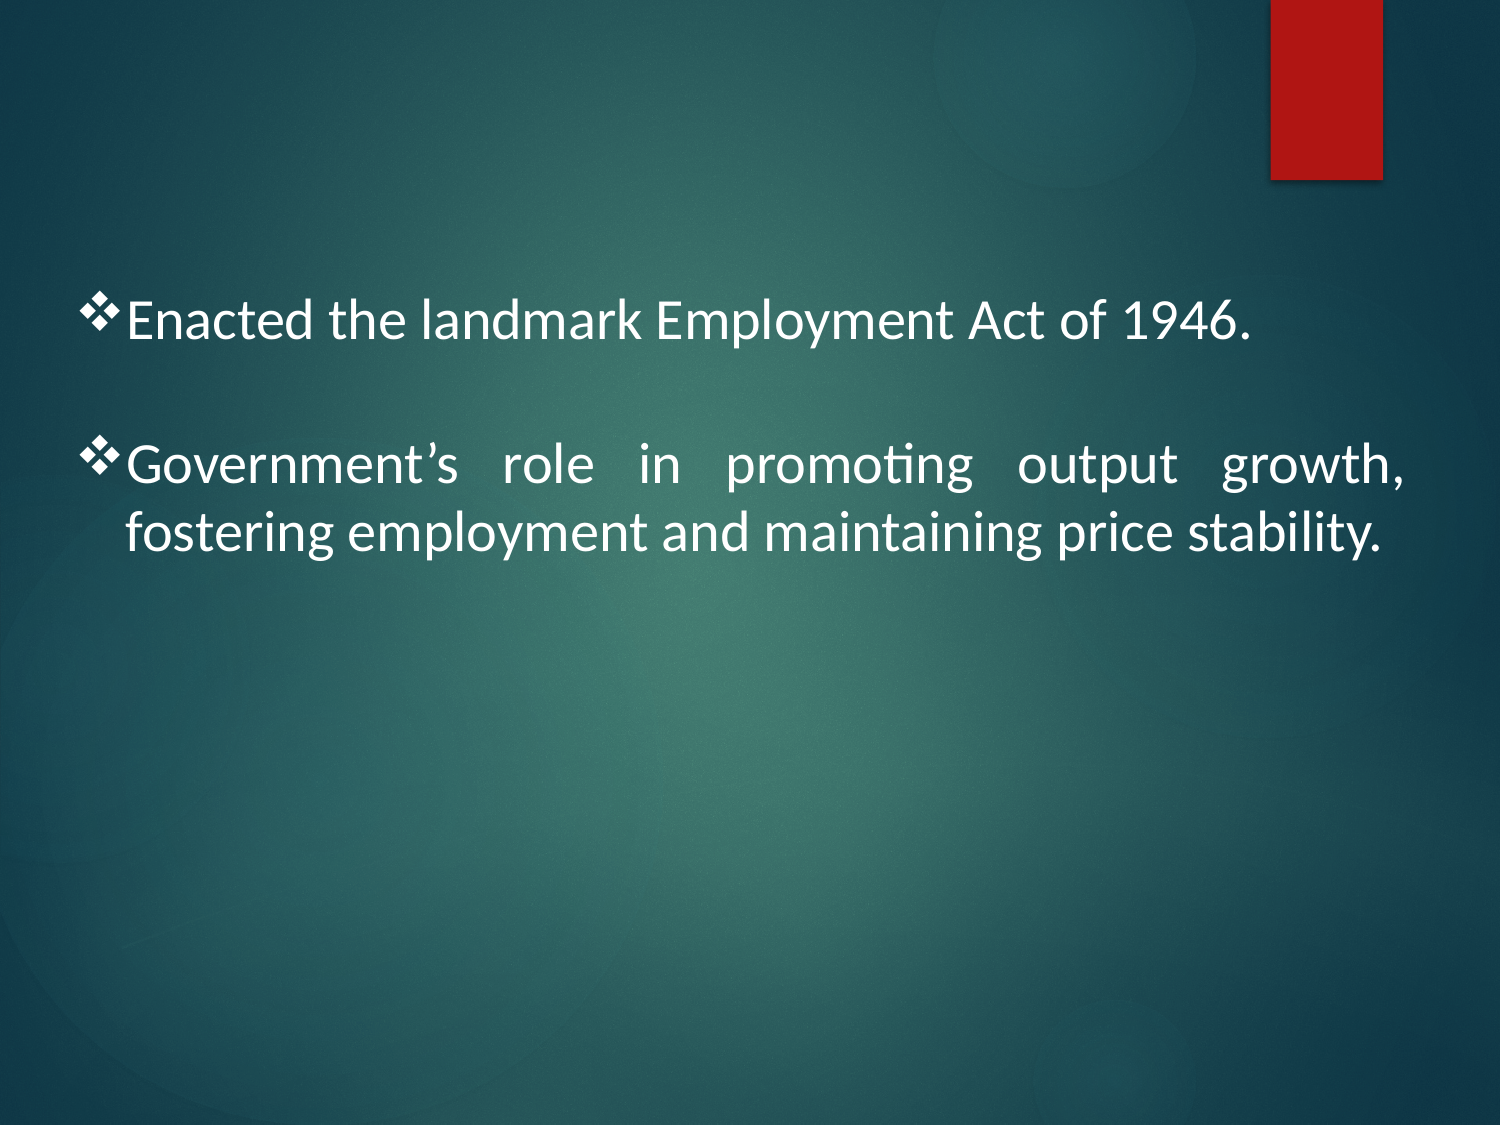

Enacted the landmark Employment Act of 1946.

Government’s role in promoting output growth, fostering employment and maintaining price stability.